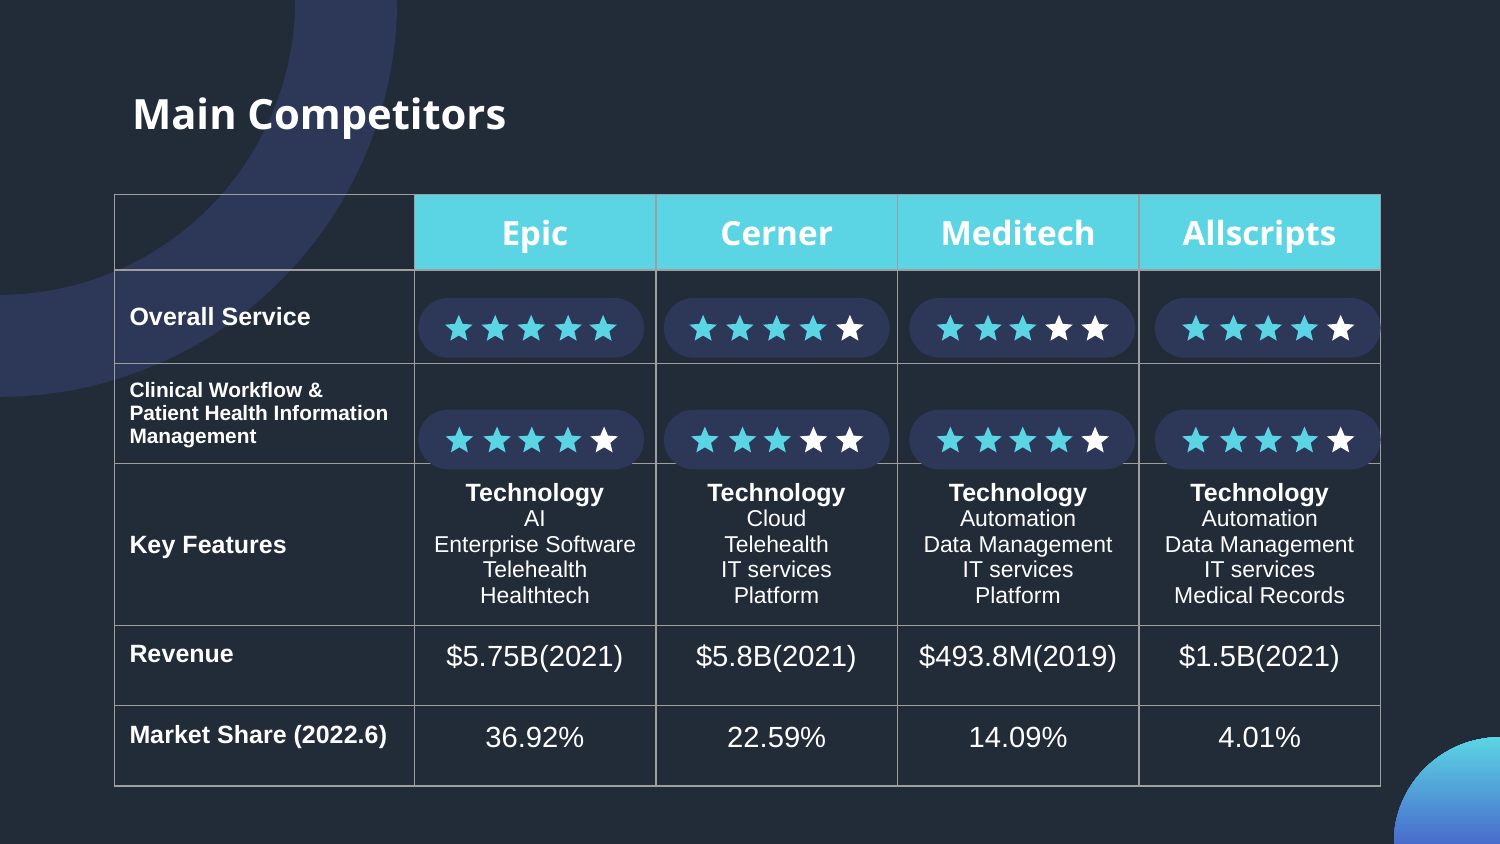

# Main Competitors
|  | Epic | Cerner | Meditech | Allscripts |
| --- | --- | --- | --- | --- |
| Overall Service |  |  |  |  |
| Clinical Workflow & Patient Health Information Management |  |  |  |  |
| Key Features | Technology AI Enterprise Software Telehealth Healthtech | Technology Cloud Telehealth IT services Platform | Technology Automation Data Management IT services Platform | Technology Automation Data Management IT services Medical Records |
| Revenue | $5.75B(2021) | $5.8B(2021) | $493.8M(2019) | $1.5B(2021) |
| Market Share (2022.6) | 36.92% | 22.59% | 14.09% | 4.01% |